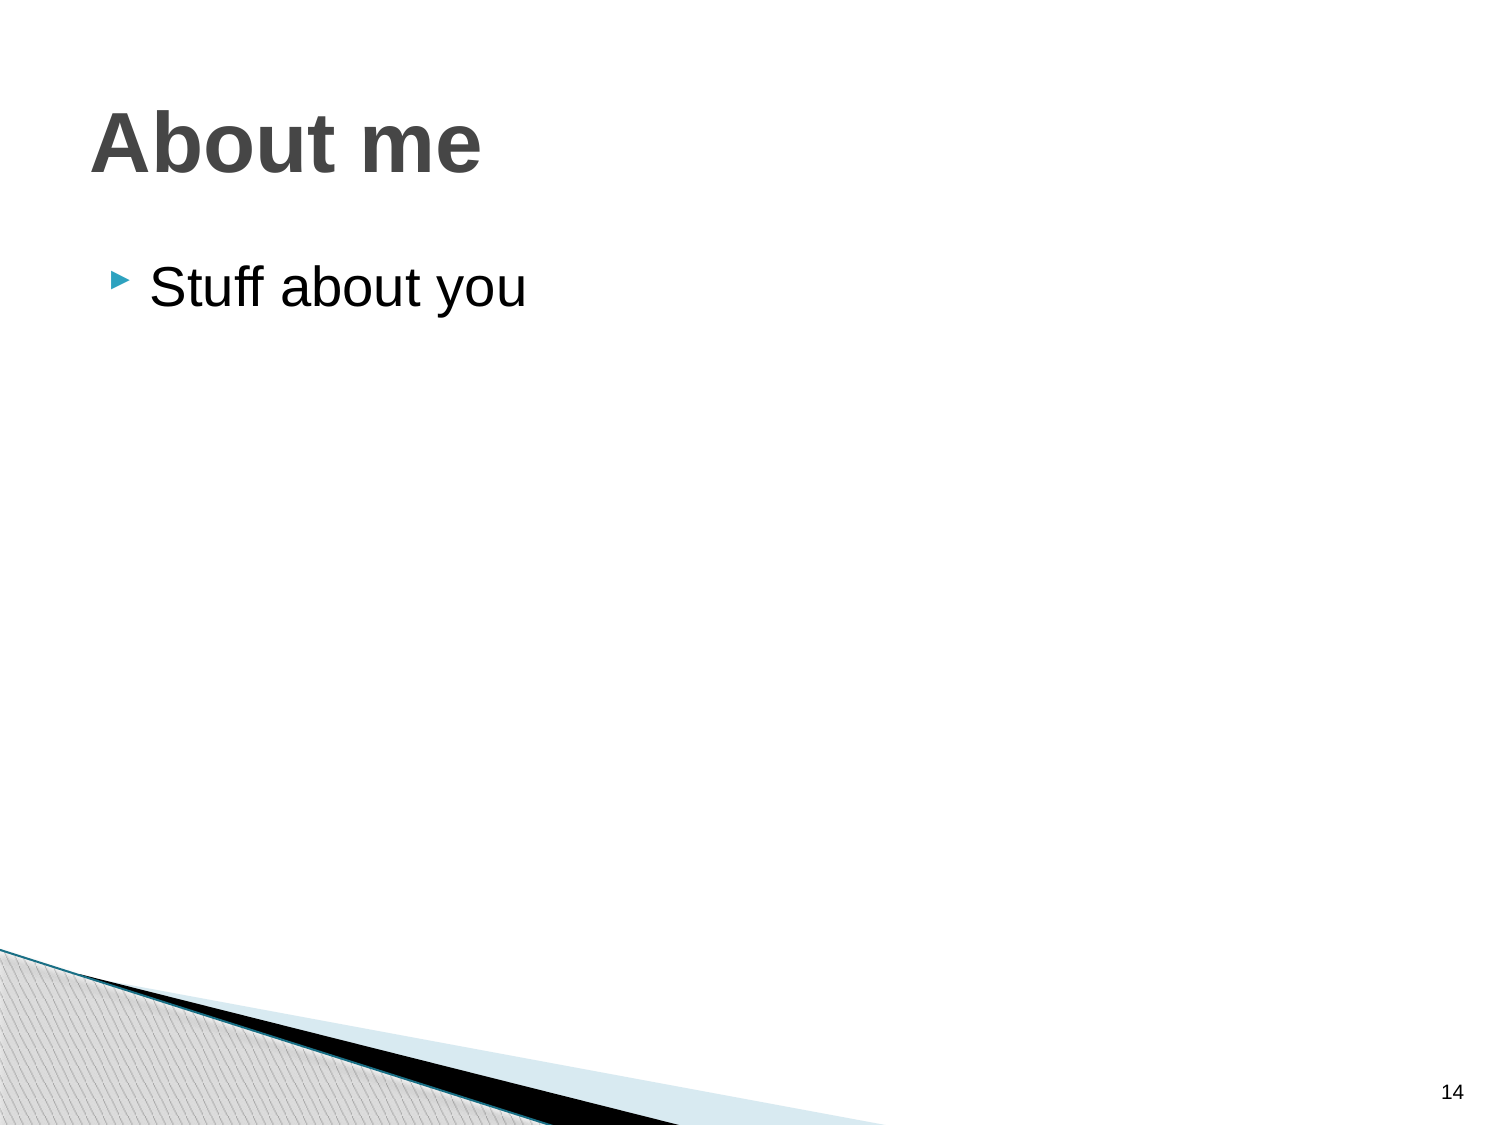

# About me
Stuff about you
14